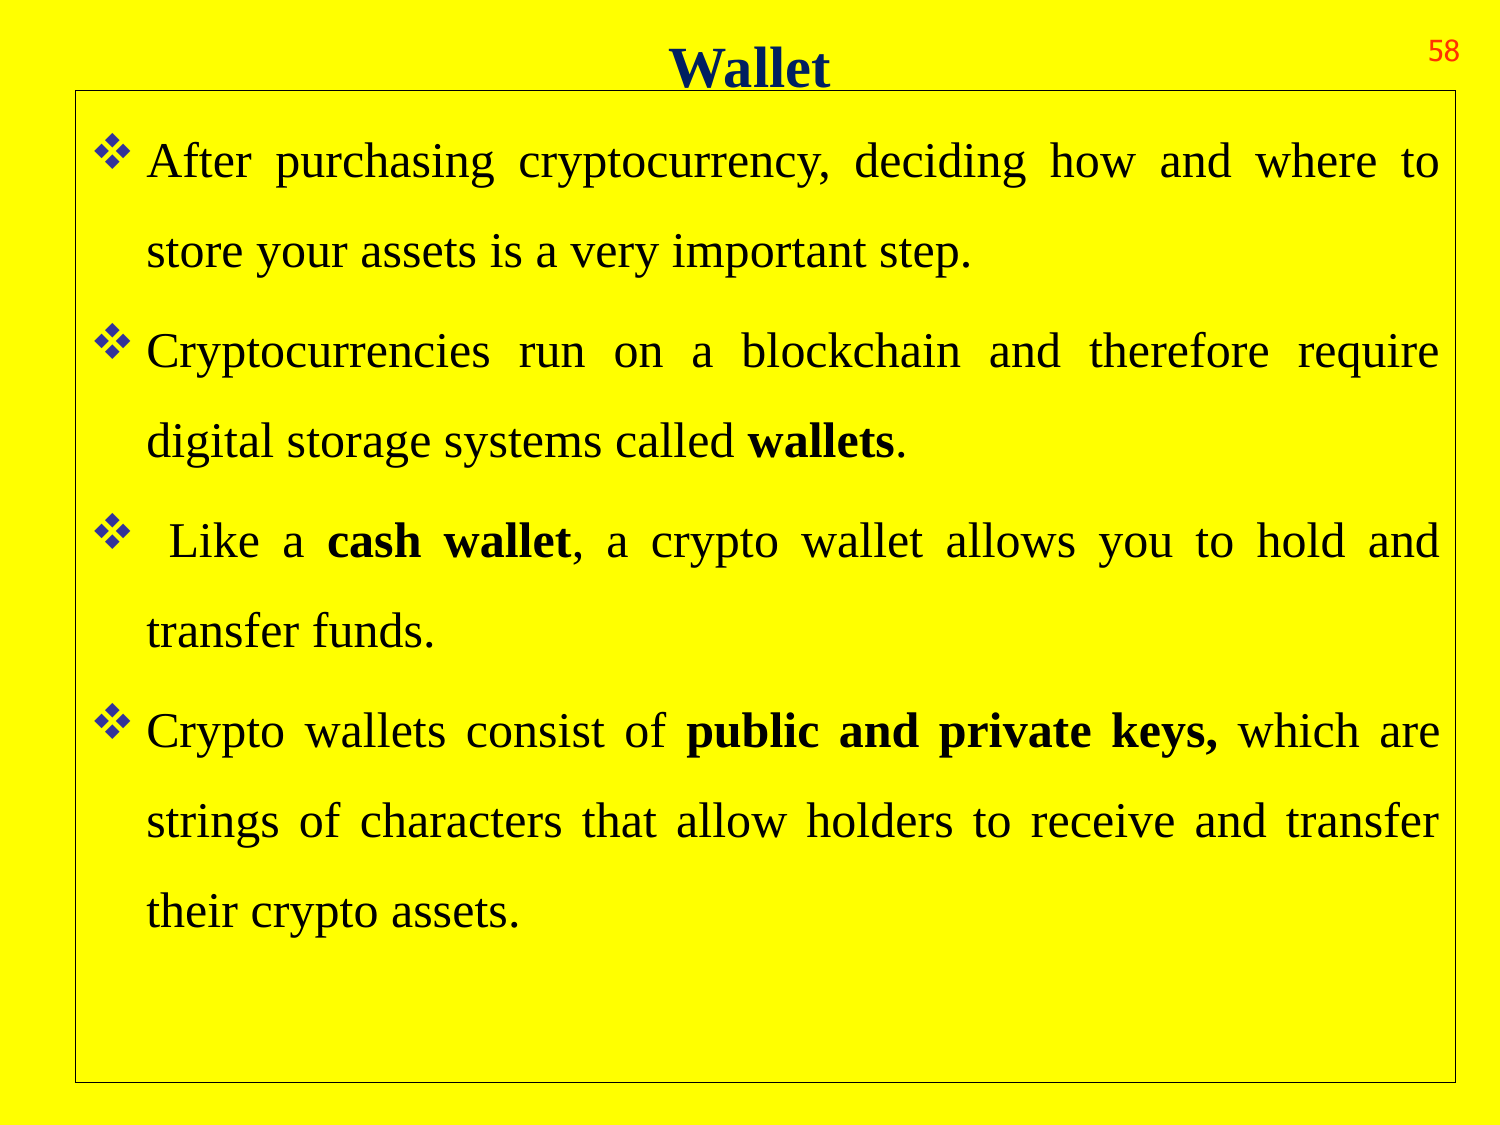

# Wallet
58
After purchasing cryptocurrency, deciding how and where to store your assets is a very important step.
Cryptocurrencies run on a blockchain and therefore require digital storage systems called wallets.
 Like a cash wallet, a crypto wallet allows you to hold and transfer funds.
Crypto wallets consist of public and private keys, which are strings of characters that allow holders to receive and transfer their crypto assets.